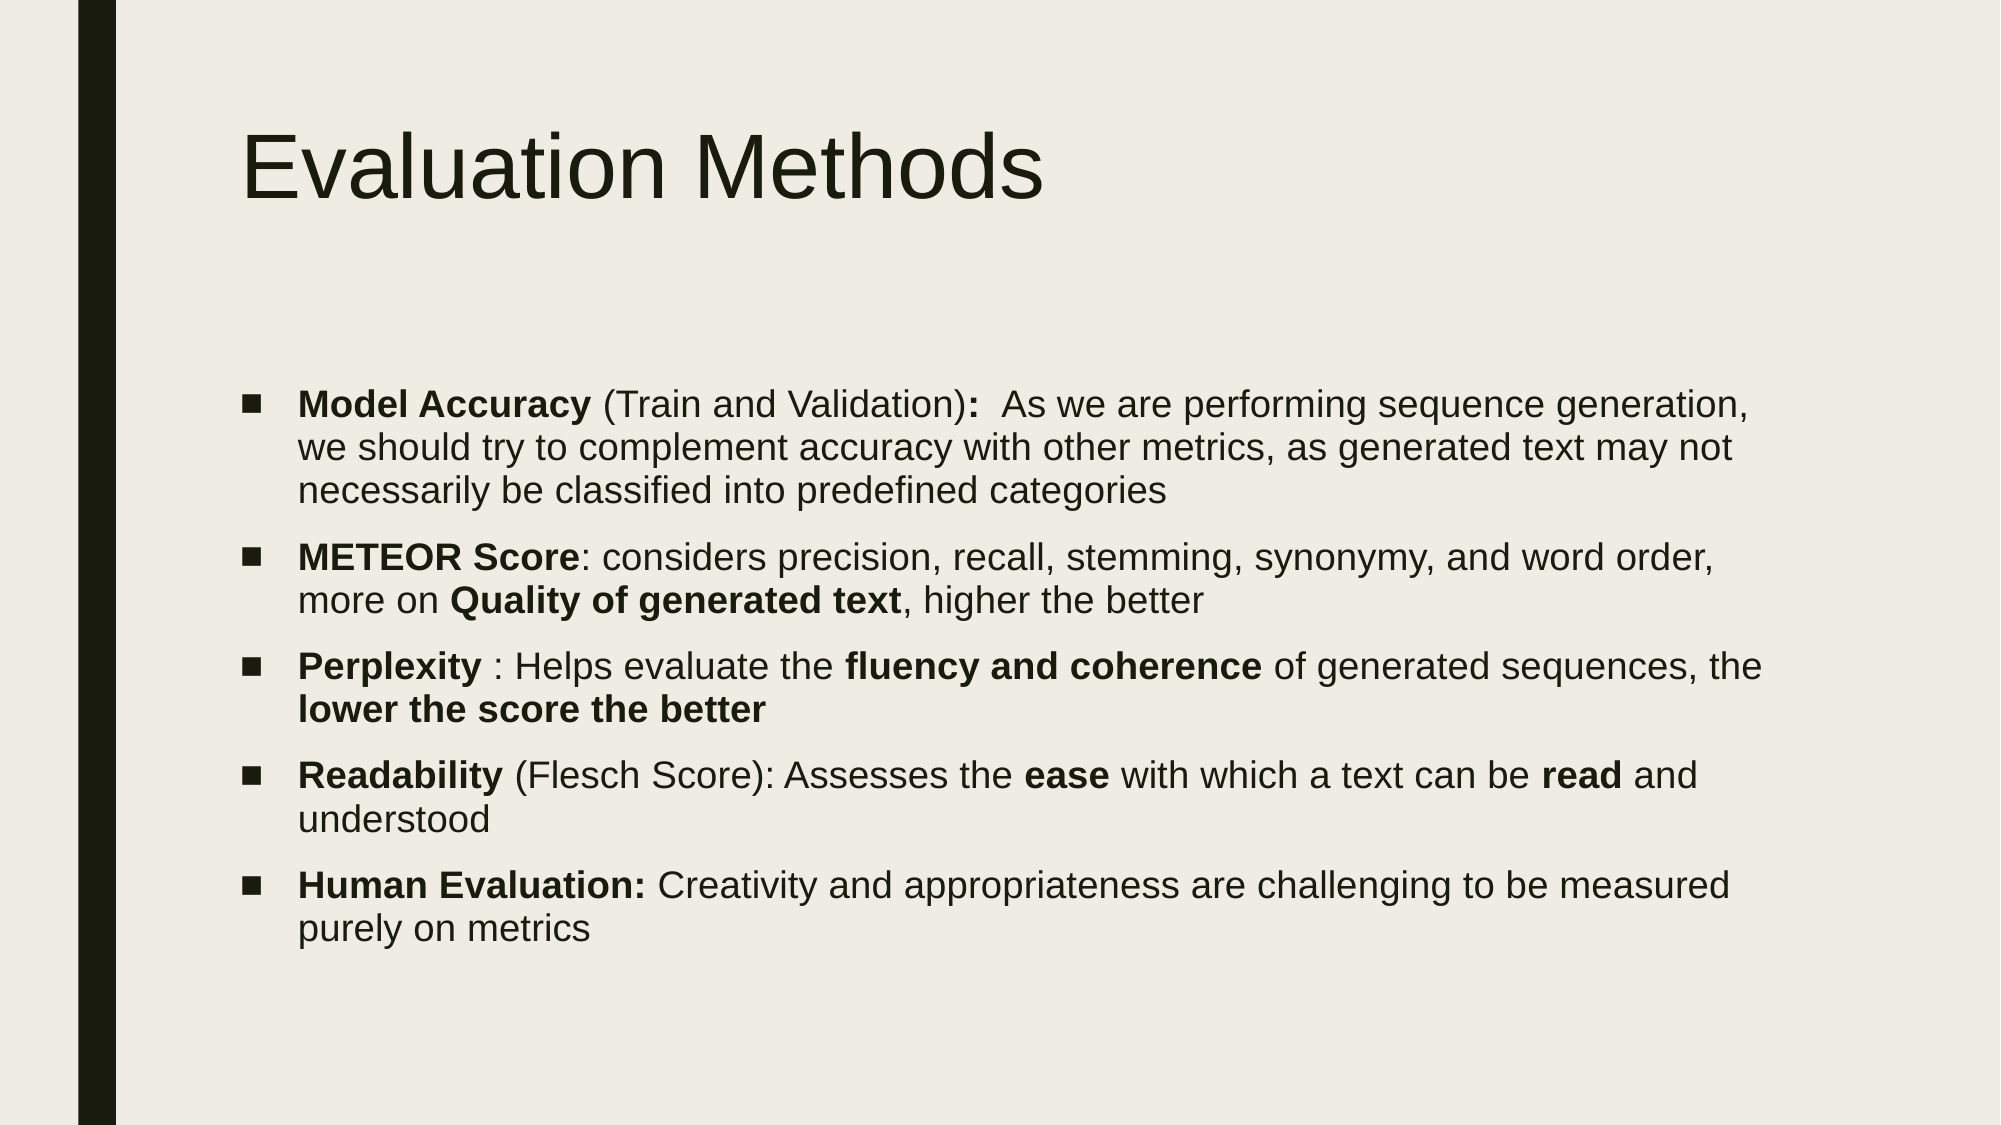

# Evaluation Methods
Model Accuracy (Train and Validation):  As we are performing sequence generation, we should try to complement accuracy with other metrics, as generated text may not necessarily be classified into predefined categories
METEOR Score: considers precision, recall, stemming, synonymy, and word order, more on Quality of generated text, higher the better
Perplexity : Helps evaluate the fluency and coherence of generated sequences, the lower the score the better
Readability (Flesch Score): Assesses the ease with which a text can be read and understood
Human Evaluation: Creativity and appropriateness are challenging to be measured purely on metrics